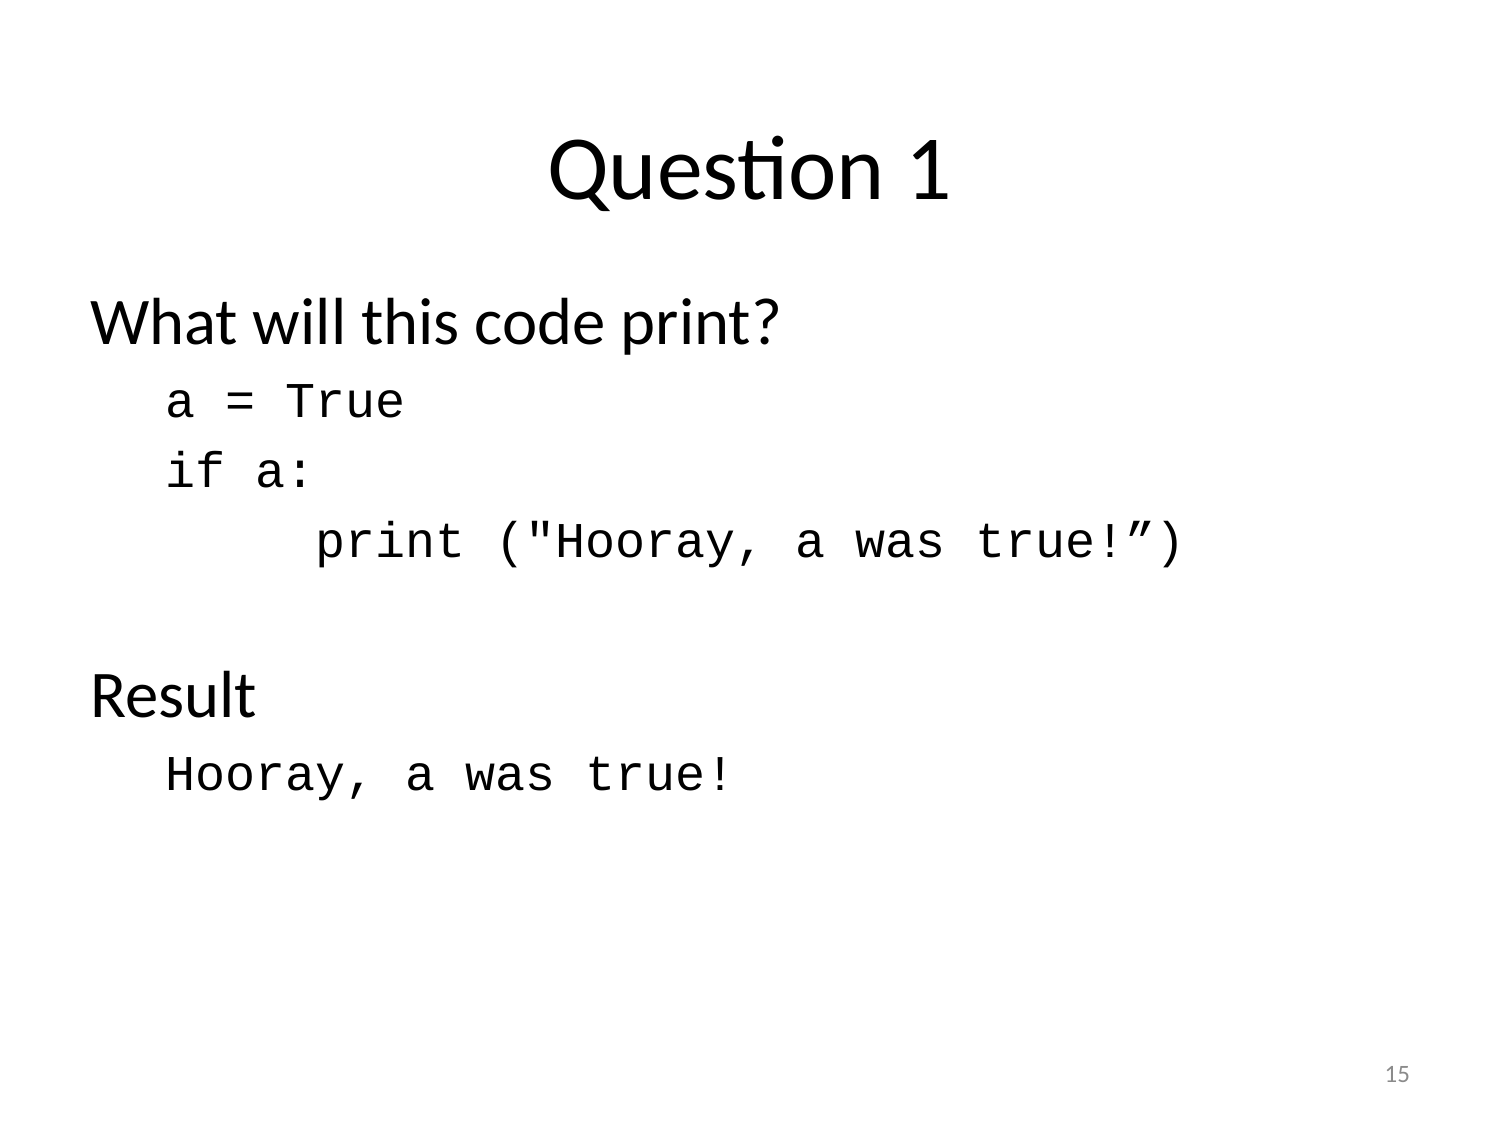

# Question 1
What will this code print?
a = True
if a:
	print ("Hooray, a was true!”)

Result
Hooray, a was true!
15